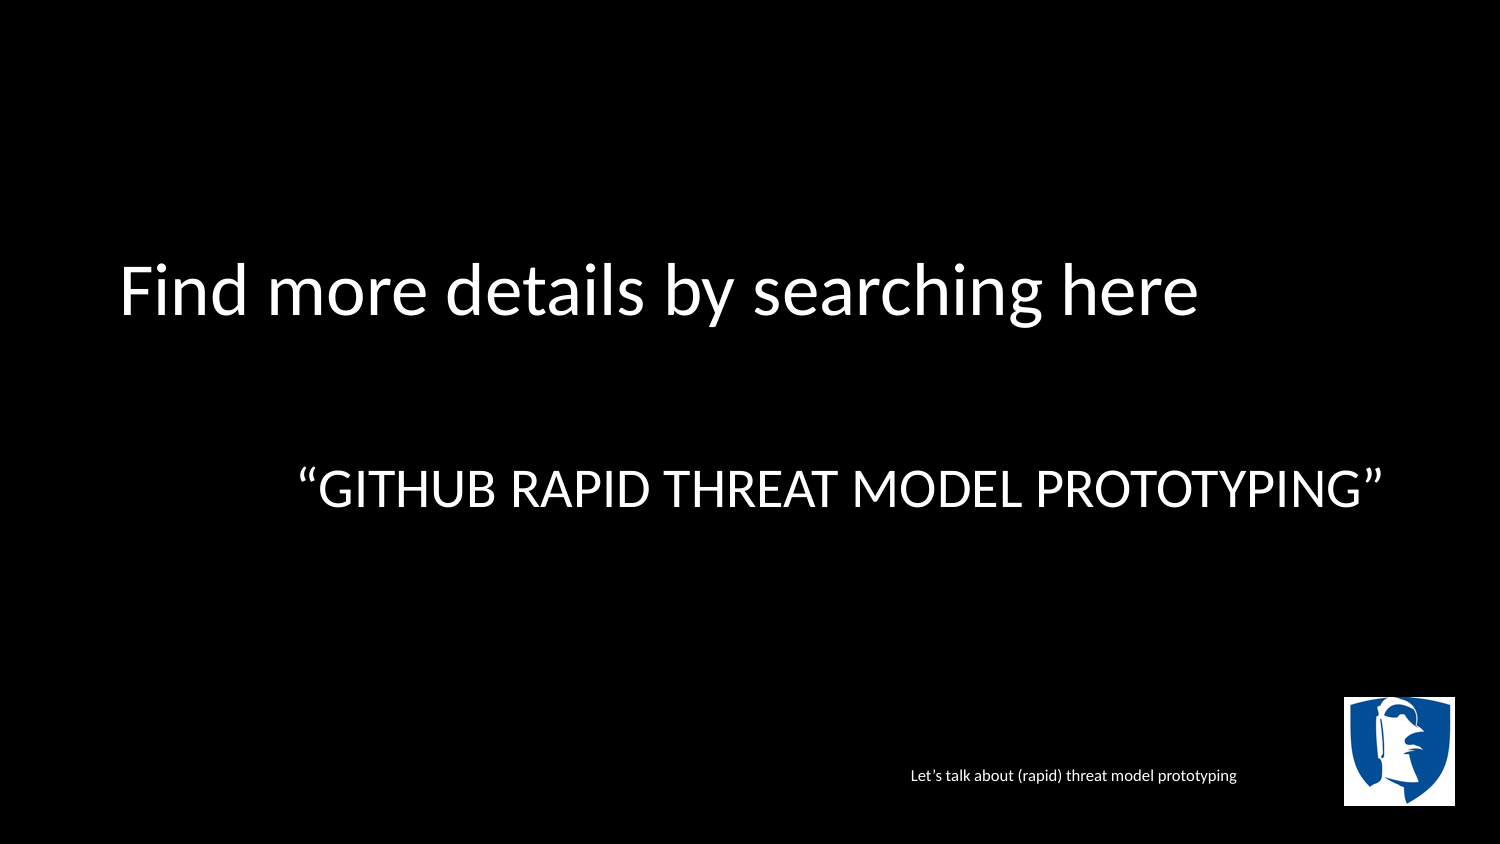

#
Find more details by searching here
“github rapid threat model prototyping”